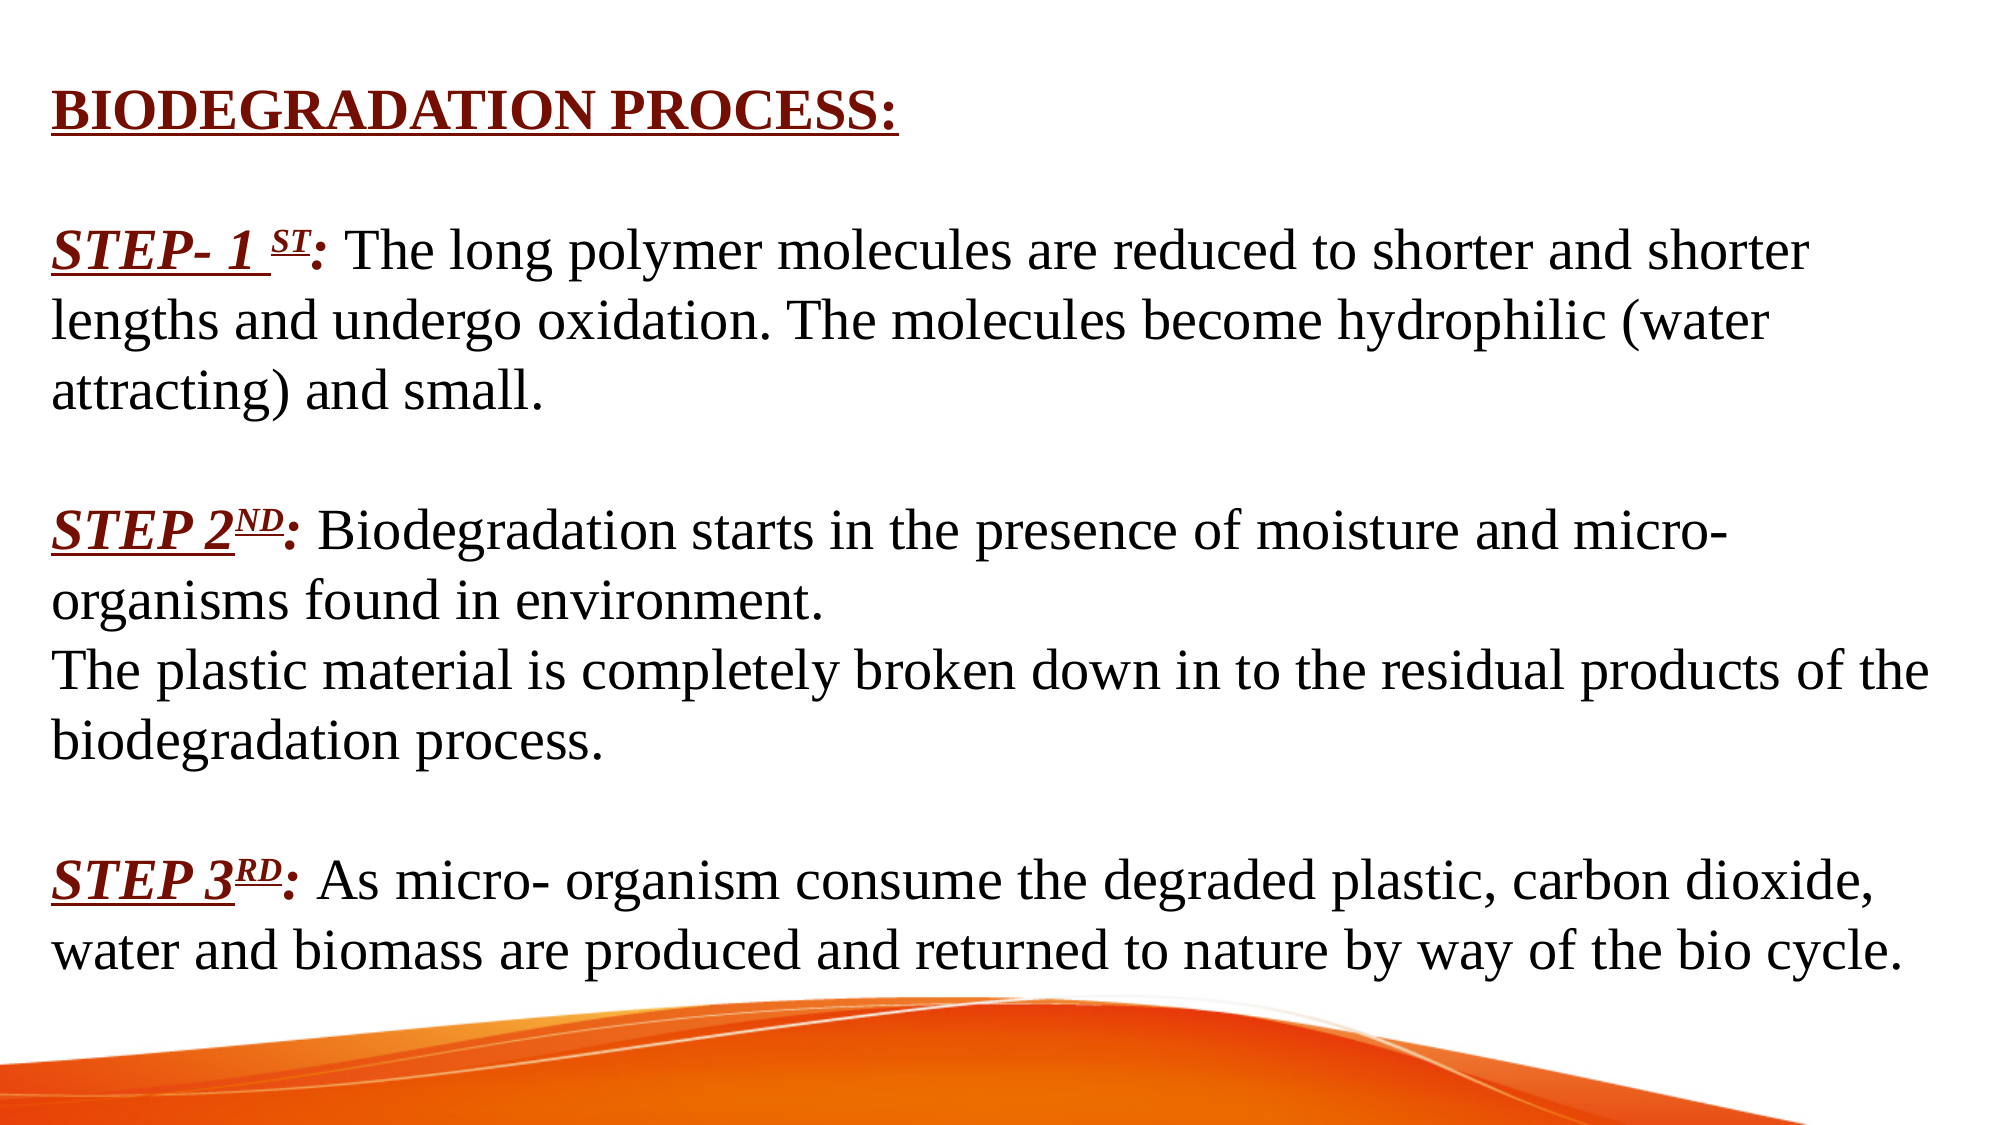

BIODEGRADATION PROCESS:

STEP- 1 ST: The long polymer molecules are reduced to shorter and shorter lengths and undergo oxidation. The molecules become hydrophilic (water attracting) and small.

STEP 2ND: Biodegradation starts in the presence of moisture and micro-organisms found in environment.
The plastic material is completely broken down in to the residual products of the biodegradation process.

STEP 3RD: As micro- organism consume the degraded plastic, carbon dioxide, water and biomass are produced and returned to nature by way of the bio cycle.